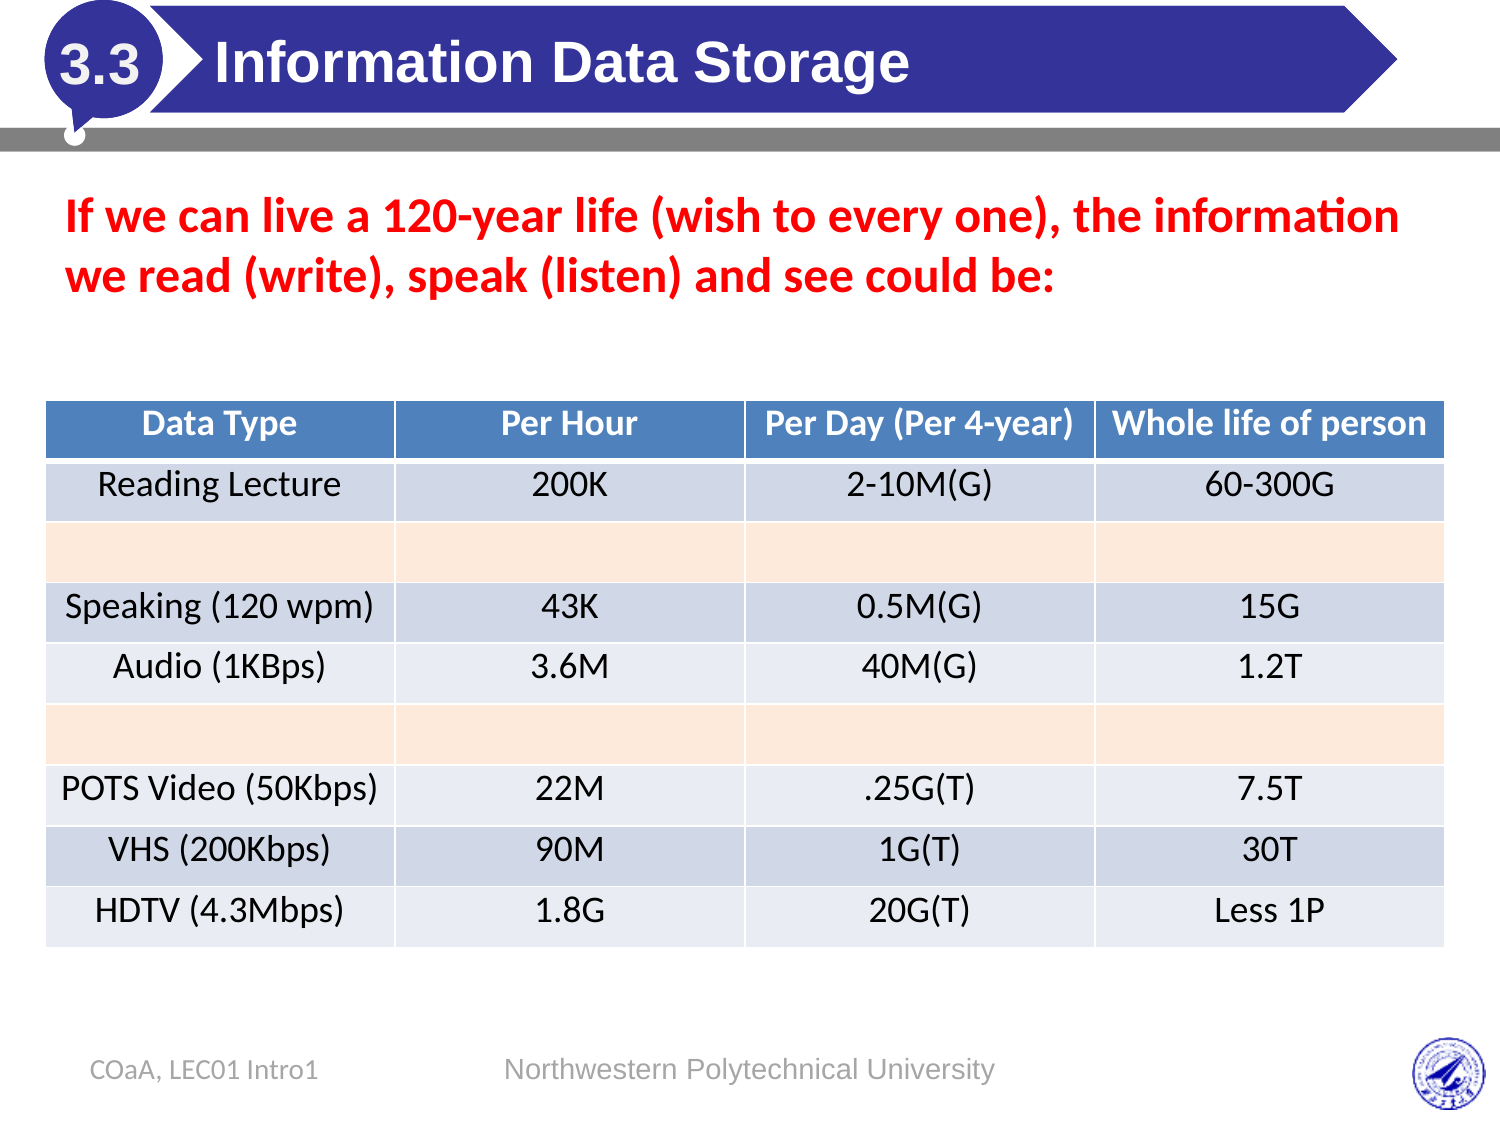

# Information Data Storage
3.3
If we can live a 120-year life (wish to every one), the information we read (write), speak (listen) and see could be:
| Data Type | Per Hour | Per Day (Per 4-year) | Whole life of person |
| --- | --- | --- | --- |
| Reading Lecture | 200K | 2-10M(G) | 60-300G |
|  |  |  |  |
| Speaking (120 wpm) | 43K | 0.5M(G) | 15G |
| Audio (1KBps) | 3.6M | 40M(G) | 1.2T |
|  |  |  |  |
| POTS Video (50Kbps) | 22M | .25G(T) | 7.5T |
| VHS (200Kbps) | 90M | 1G(T) | 30T |
| HDTV (4.3Mbps) | 1.8G | 20G(T) | Less 1P |
COaA, LEC01 Intro1
Northwestern Polytechnical University
35